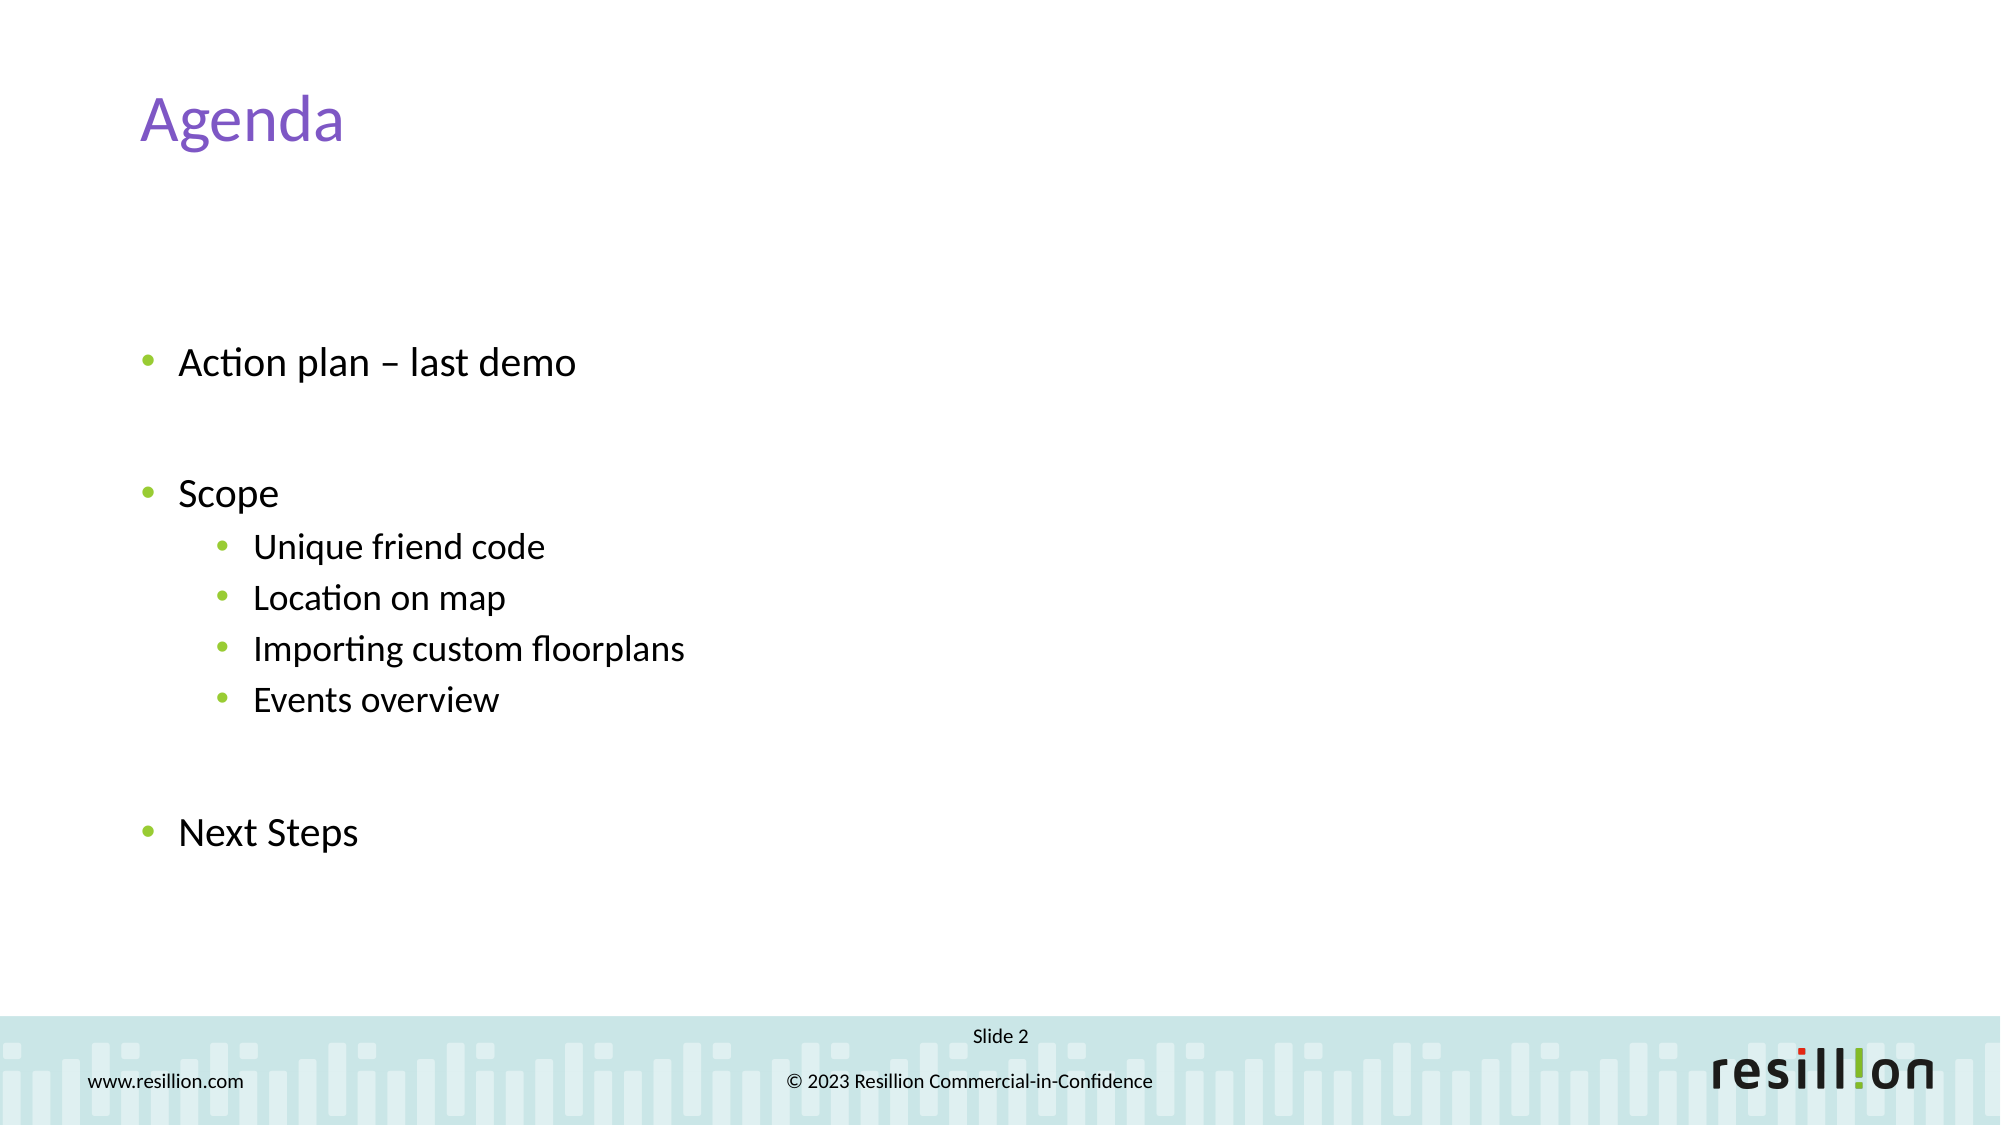

Agenda

Action plan – last demo

Scope
Unique friend code
Location on map
Importing custom floorplans
Events overview

Next Steps